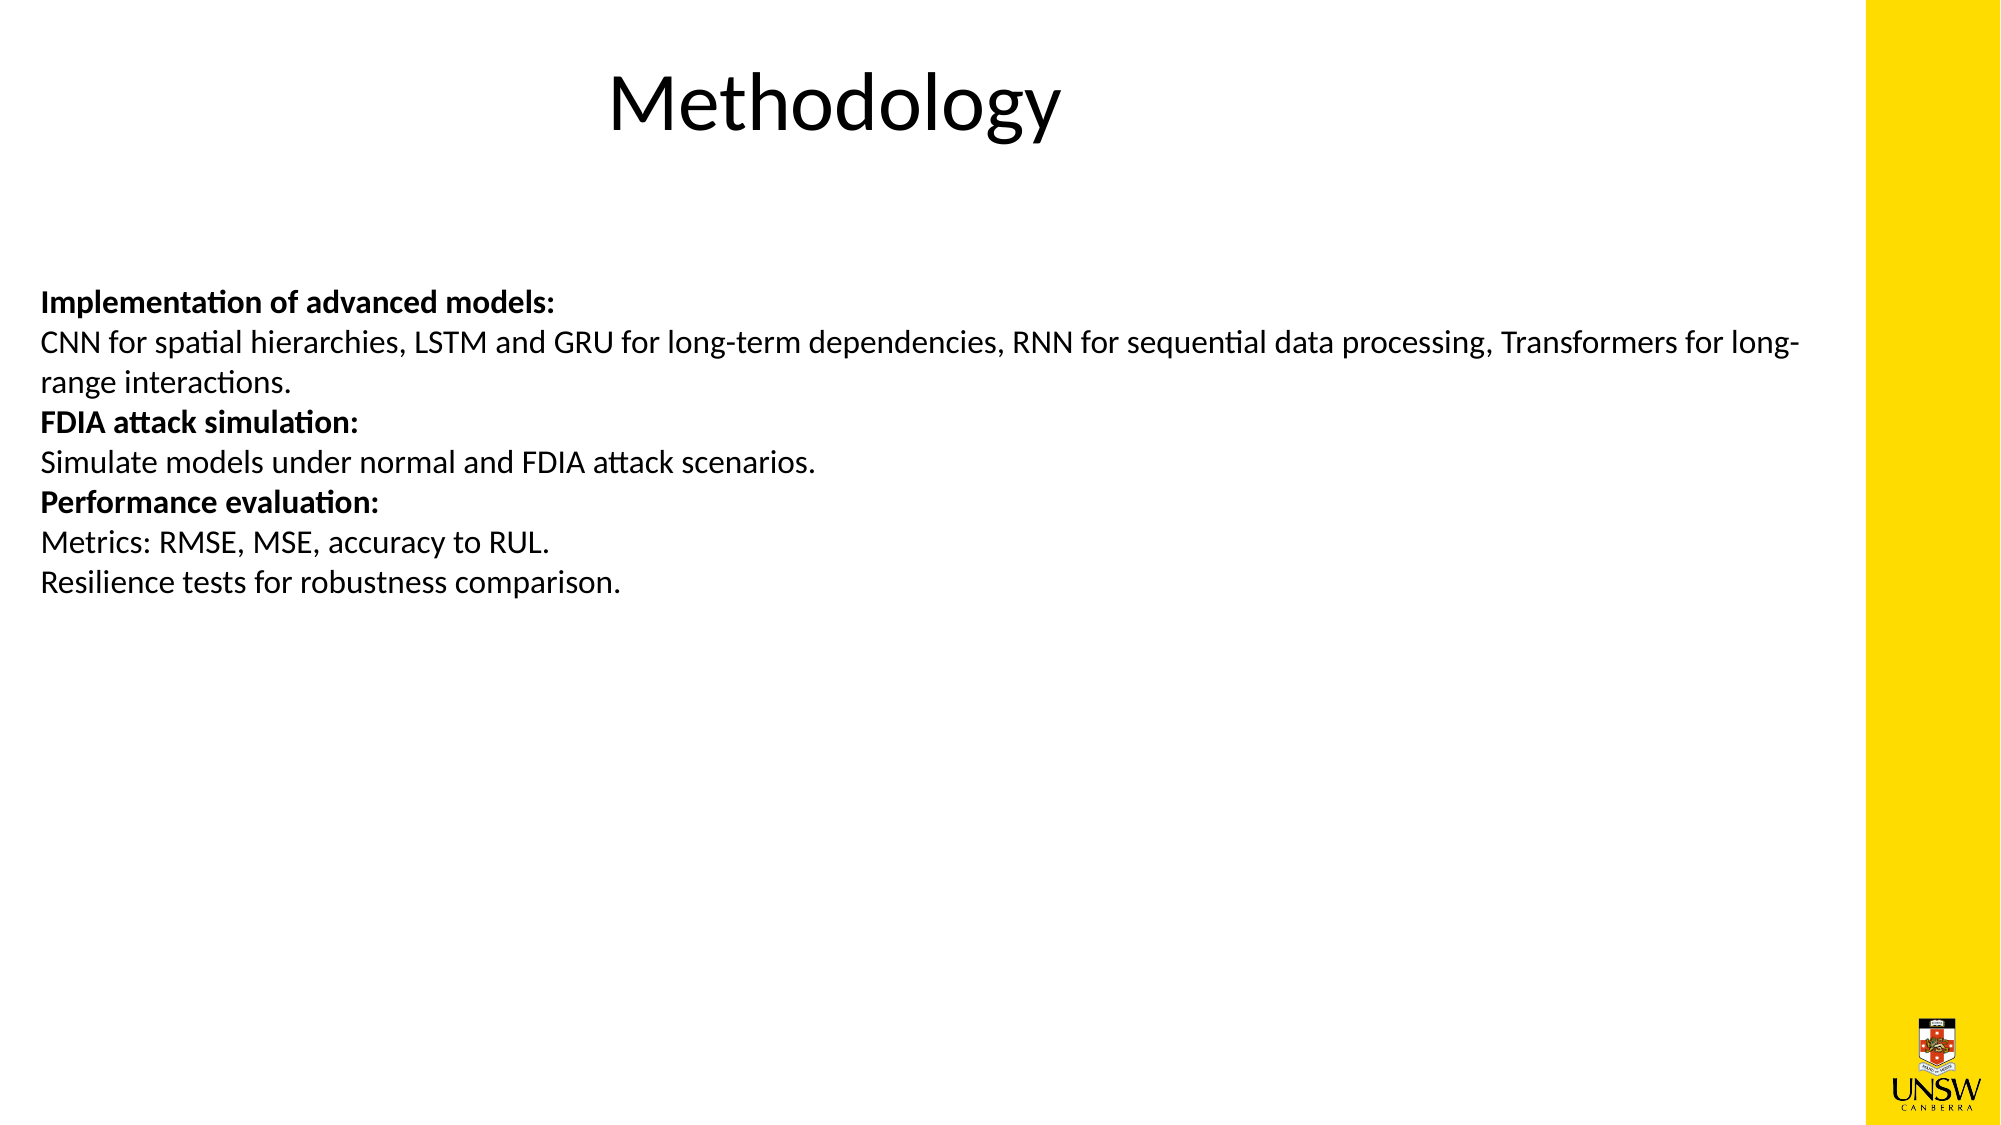

# Methodology
Implementation of advanced models:
CNN for spatial hierarchies, LSTM and GRU for long-term dependencies, RNN for sequential data processing, Transformers for long-range interactions.
FDIA attack simulation:
Simulate models under normal and FDIA attack scenarios.
Performance evaluation:
Metrics: RMSE, MSE, accuracy to RUL.
Resilience tests for robustness comparison.